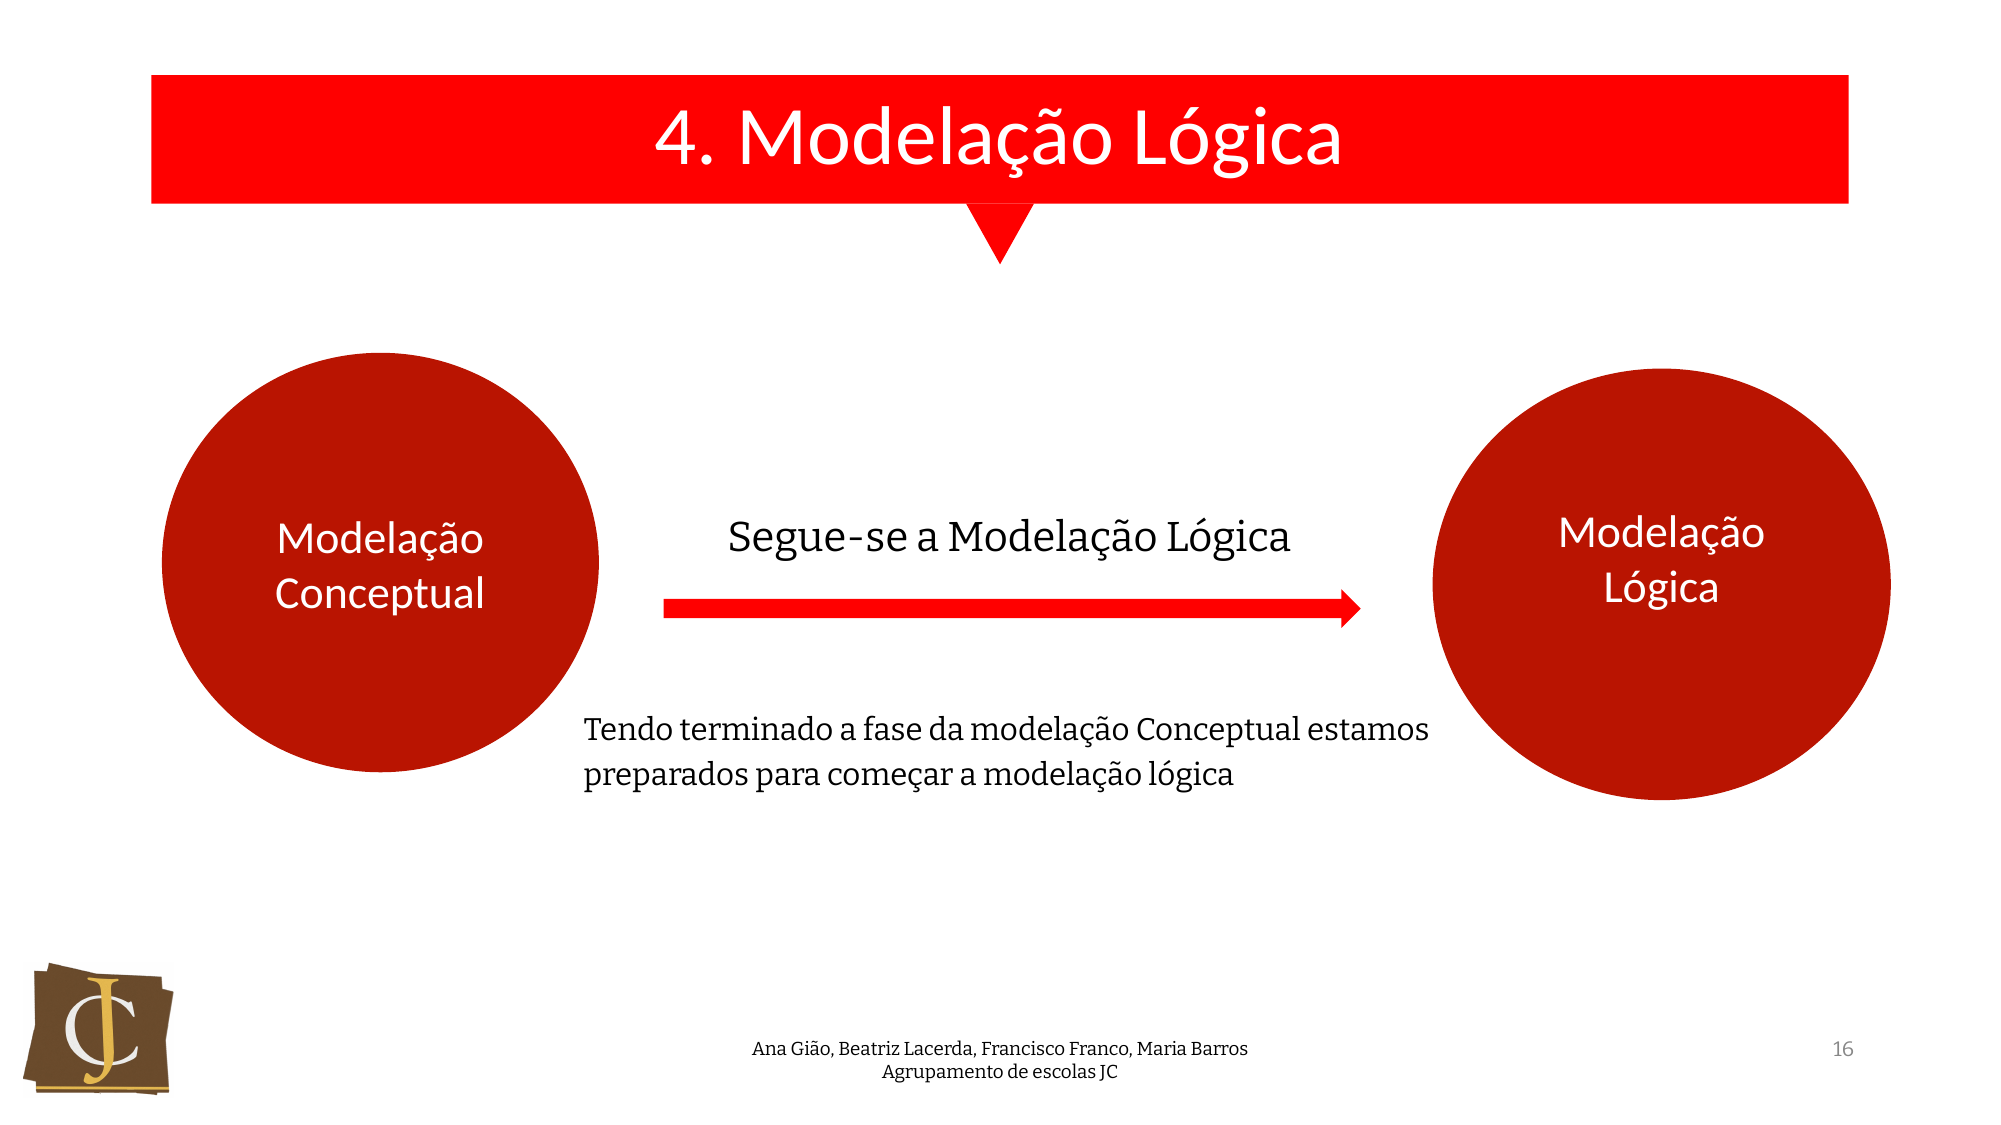

4. Modelação Lógica

Modelação Conceptual
Modelação Lógica

Segue-se a Modelação Lógica

Tendo terminado a fase da modelação Conceptual estamos preparados para começar a modelação lógica
16